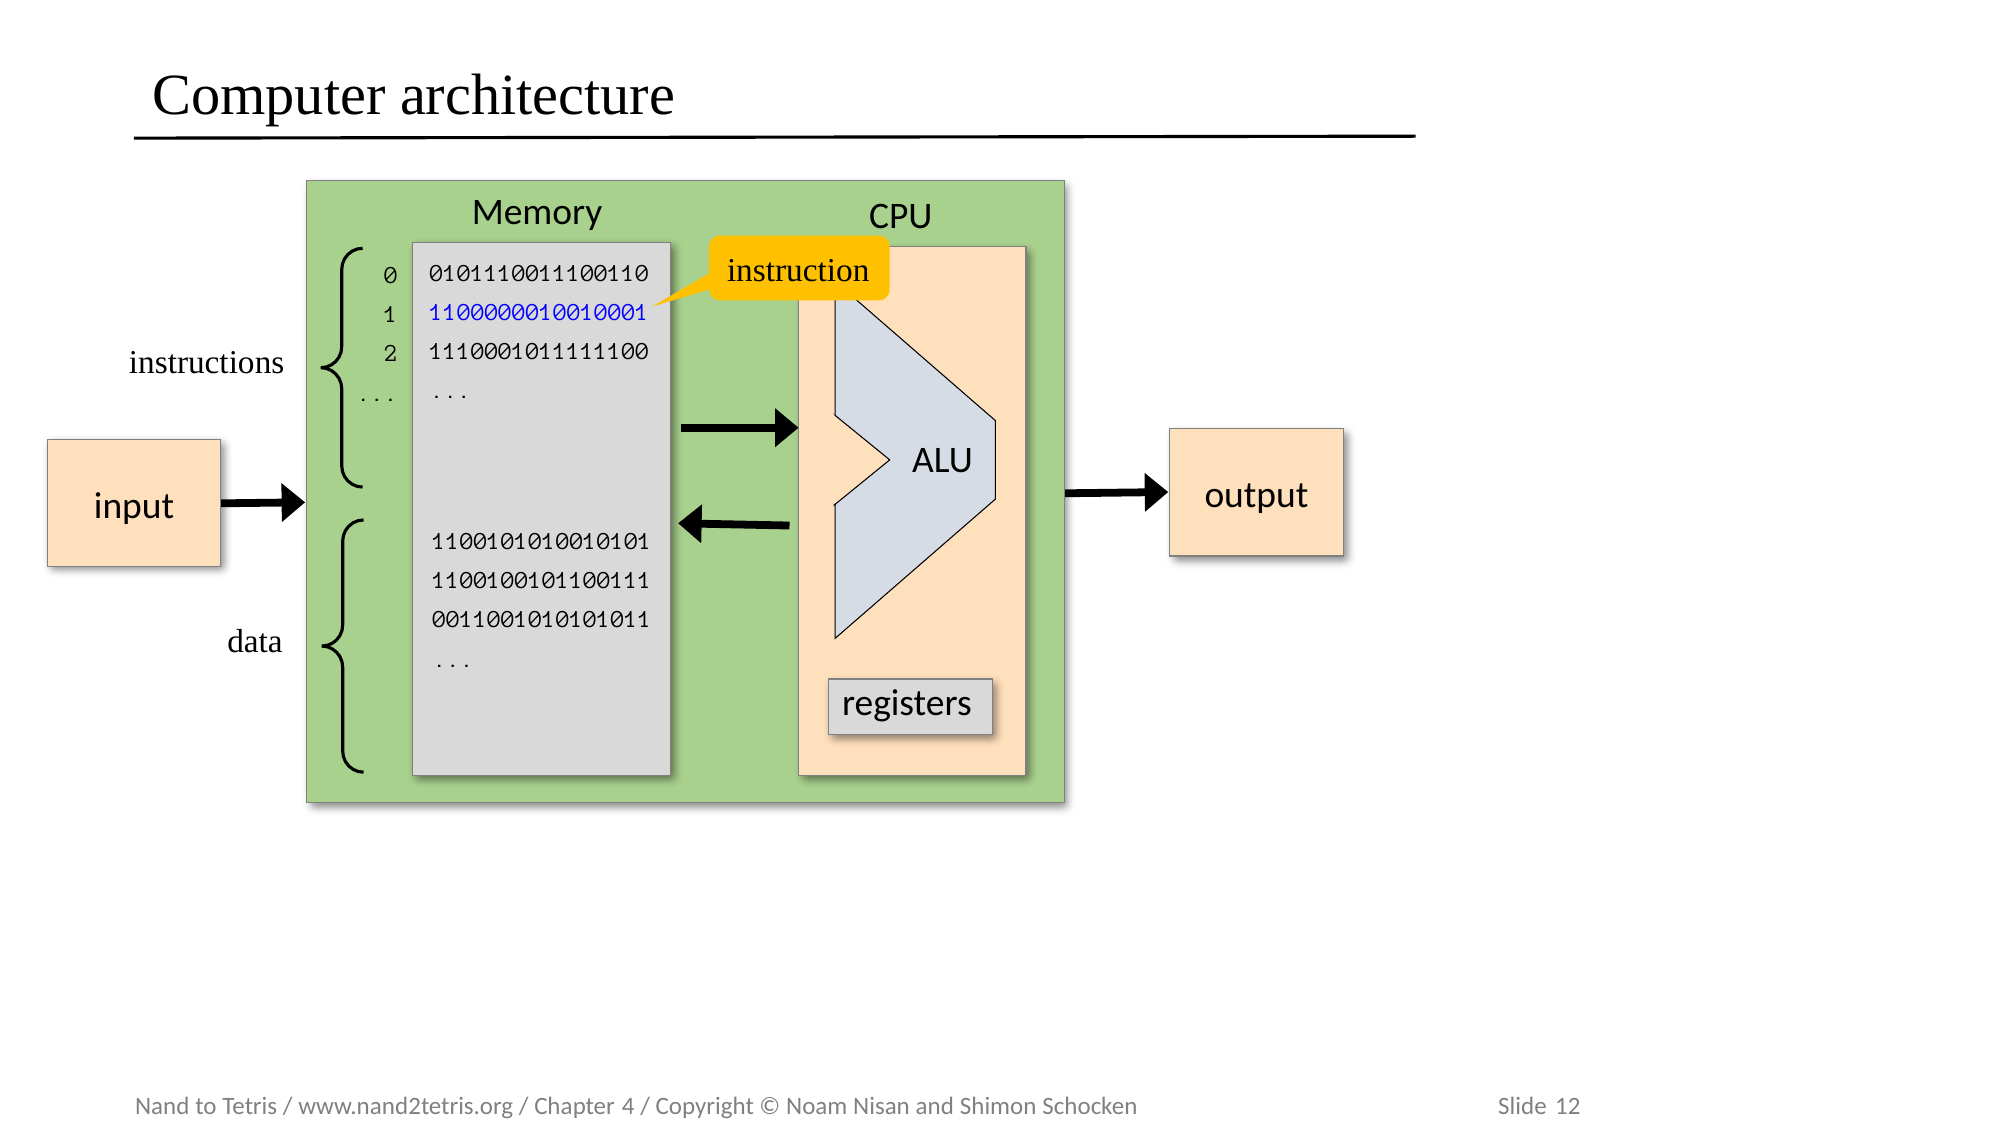

# Computer architecture
Memory

CPU
instruction
0101110011100110
1100000010010001
1110001011111100
 ...
0
1
2
...

ALU

instructions
output
input
1100101010010101
1100100101100111
0011001010101011
 ...

data
registers